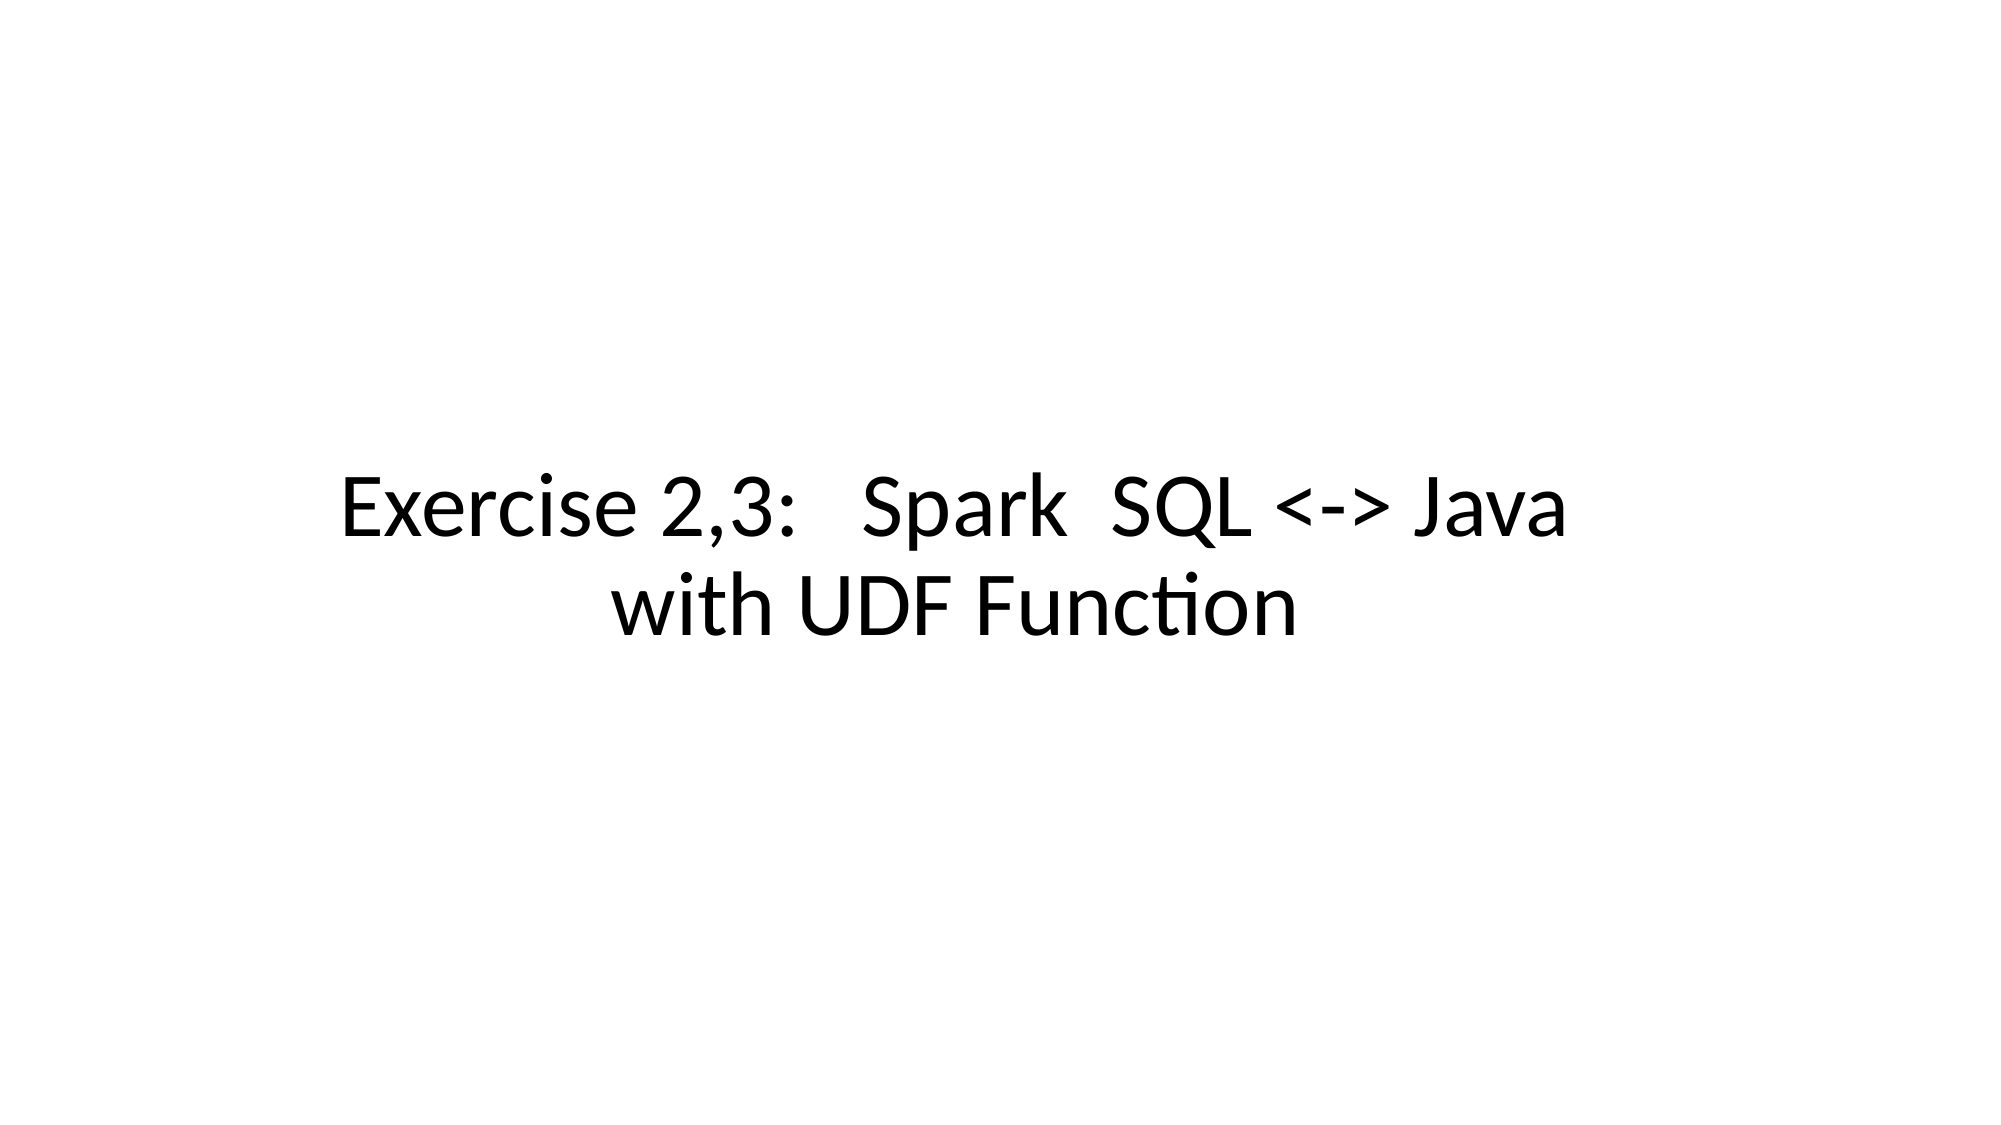

# Exercise 2,3:   Spark  SQL <-> Java with UDF Function